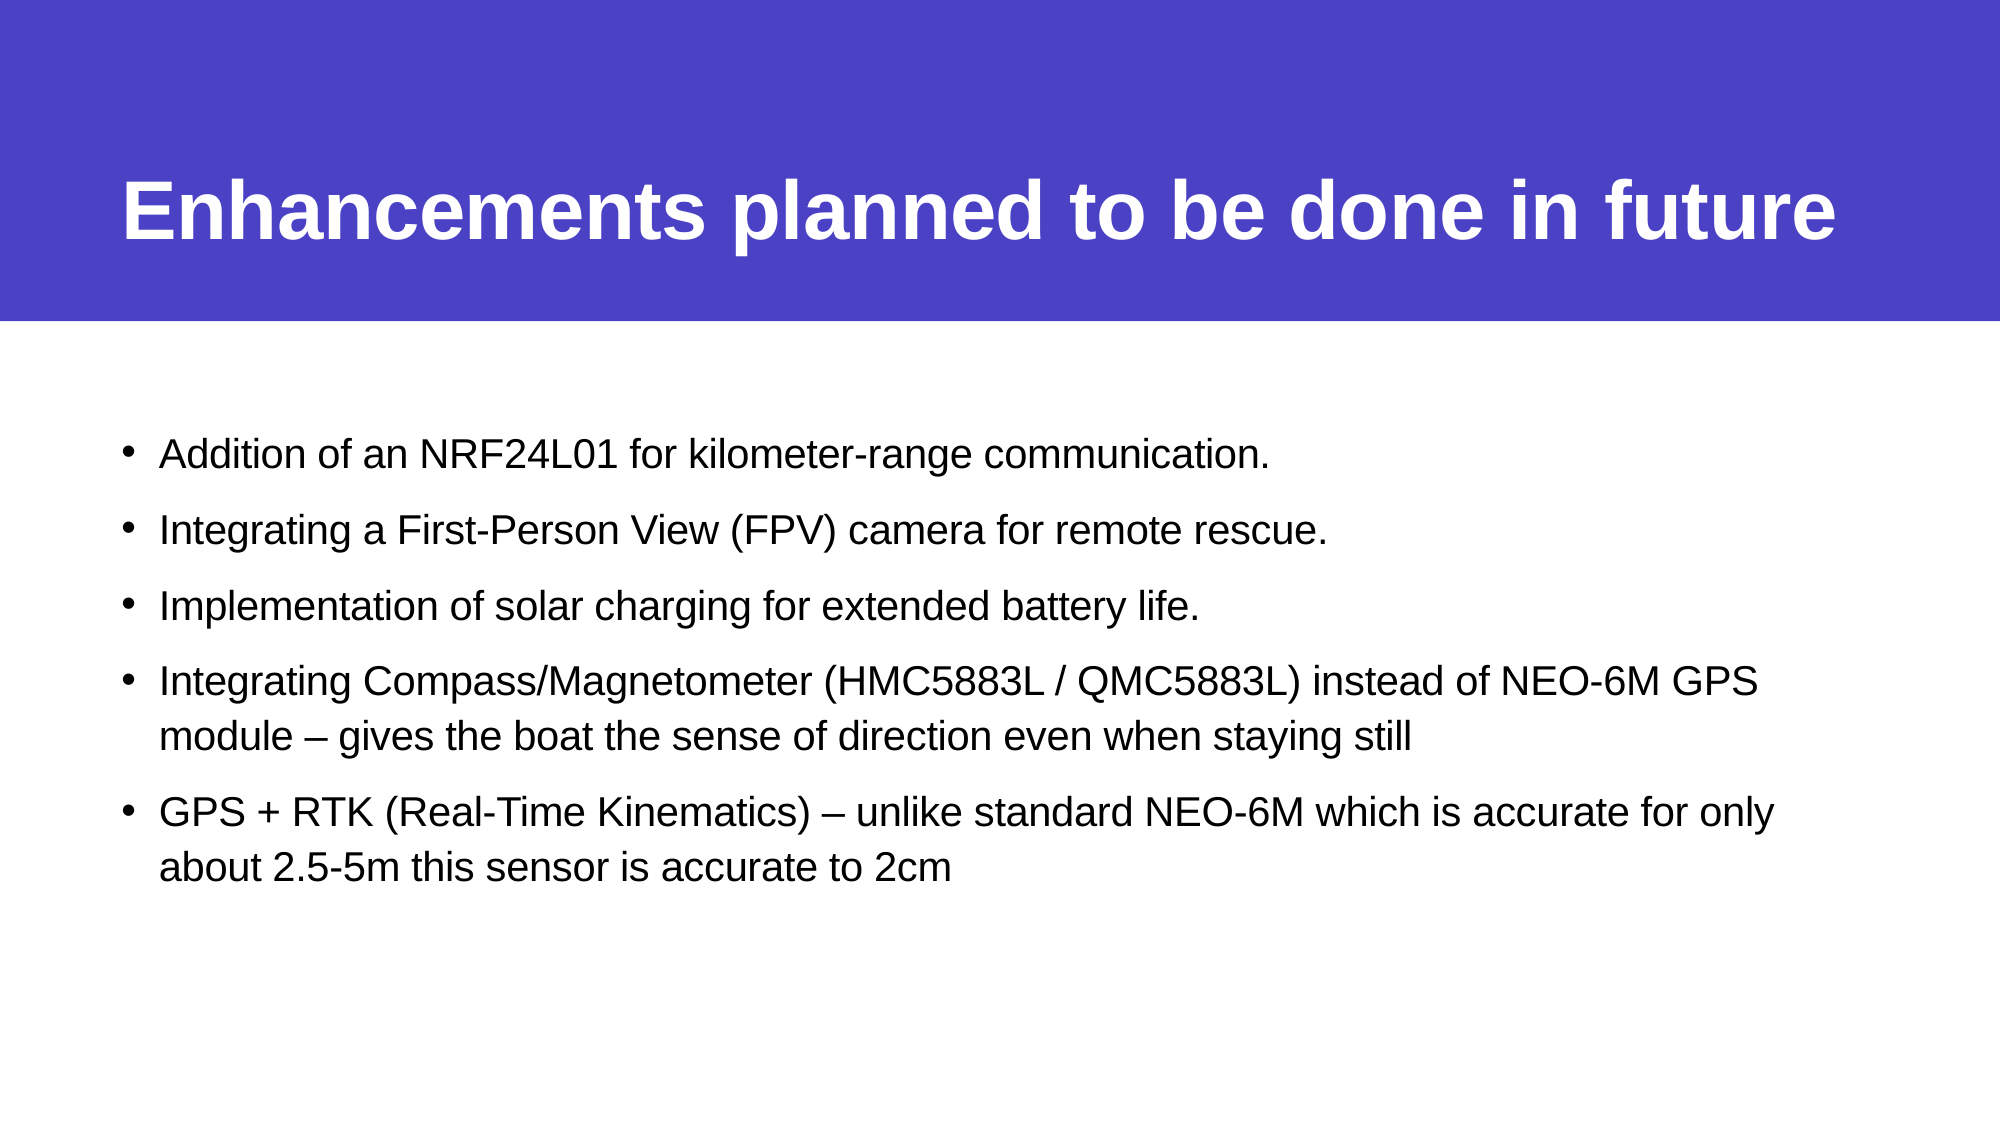

# Enhancements planned to be done in future
Addition of an NRF24L01 for kilometer-range communication.
Integrating a First-Person View (FPV) camera for remote rescue.
Implementation of solar charging for extended battery life.
Integrating Compass/Magnetometer (HMC5883L / QMC5883L) instead of NEO-6M GPS module – gives the boat the sense of direction even when staying still
GPS + RTK (Real-Time Kinematics) – unlike standard NEO-6M which is accurate for only about 2.5-5m this sensor is accurate to 2cm